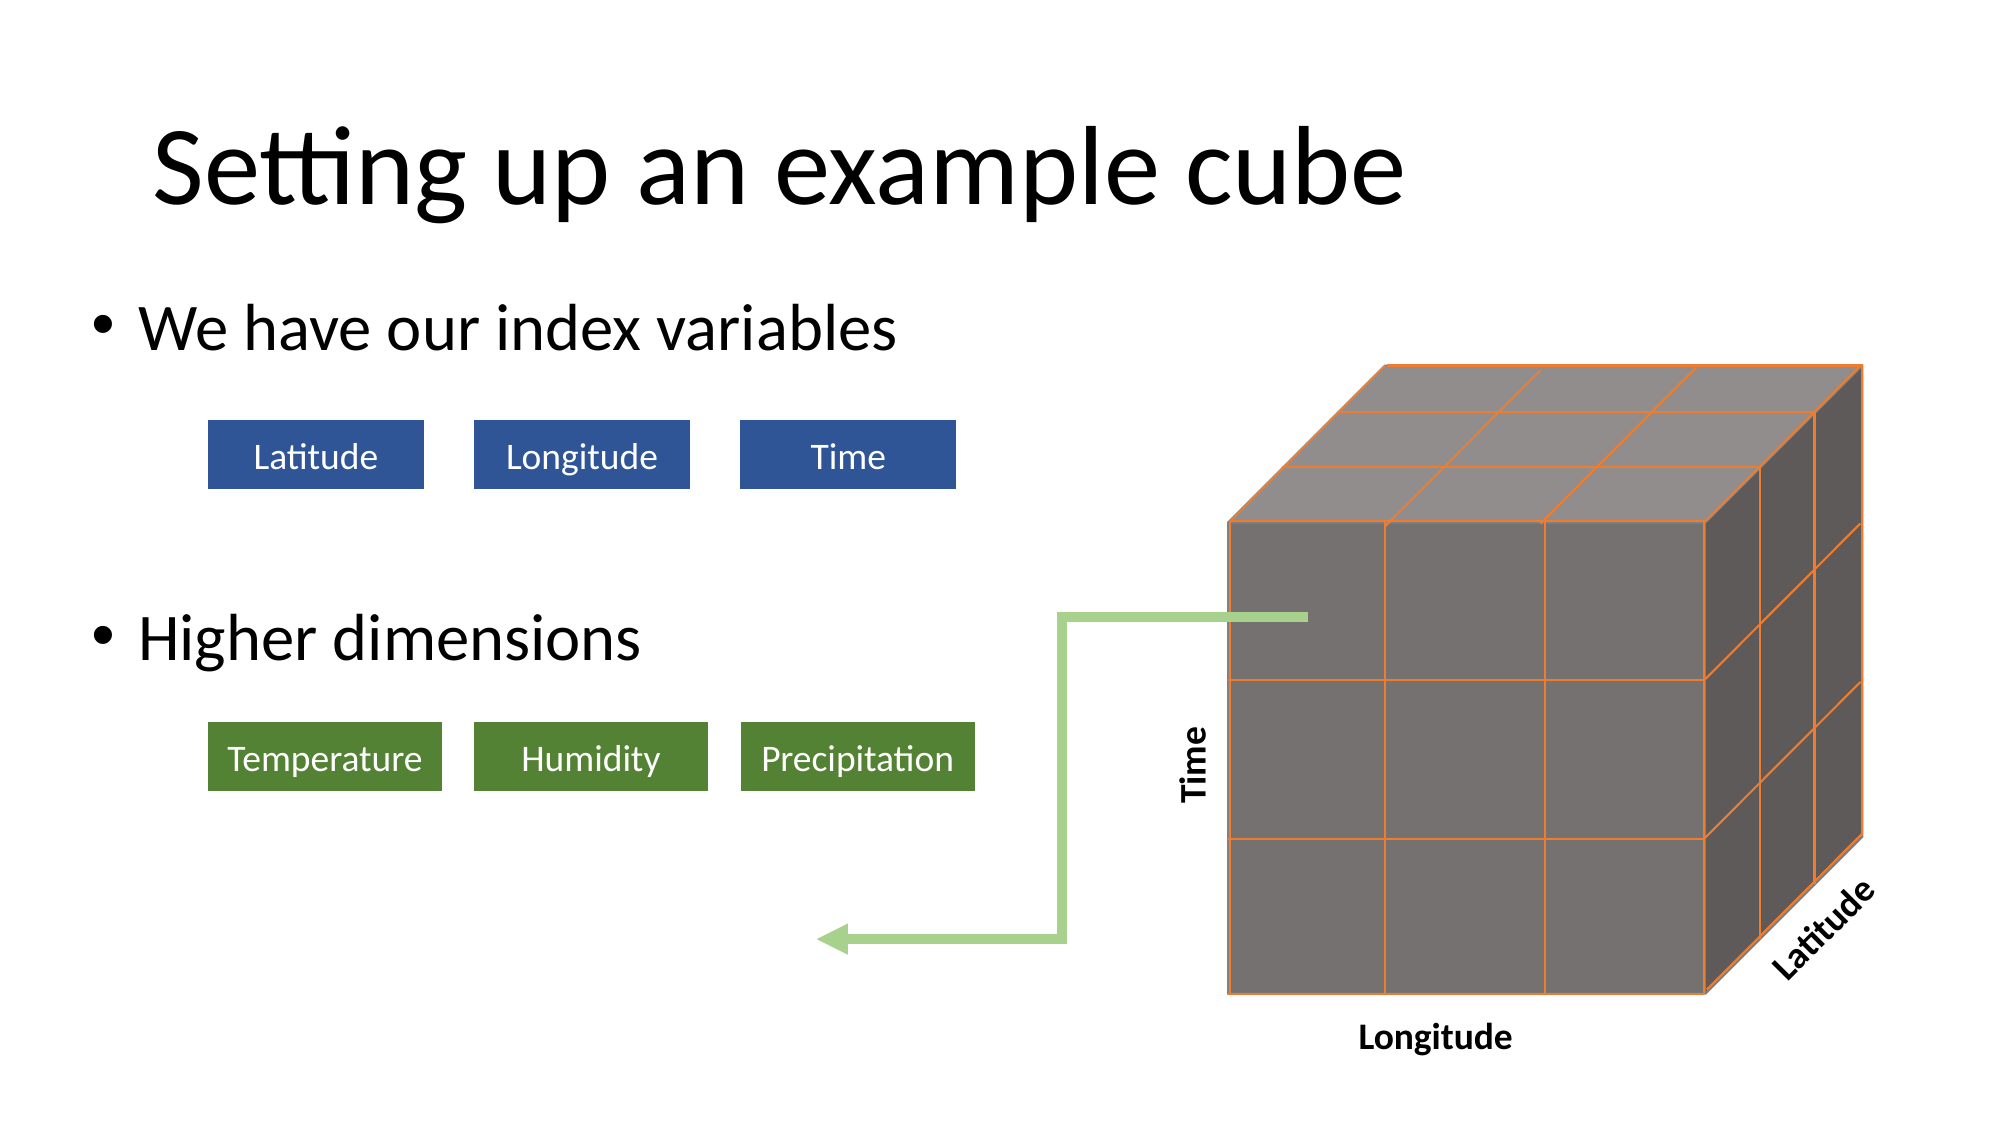

# Setting up an example cube
We have our index variables

Latitude
Longitude
Time
Higher dimensions
Time
Precipitation
Humidity
Temperature
Latitude
Longitude